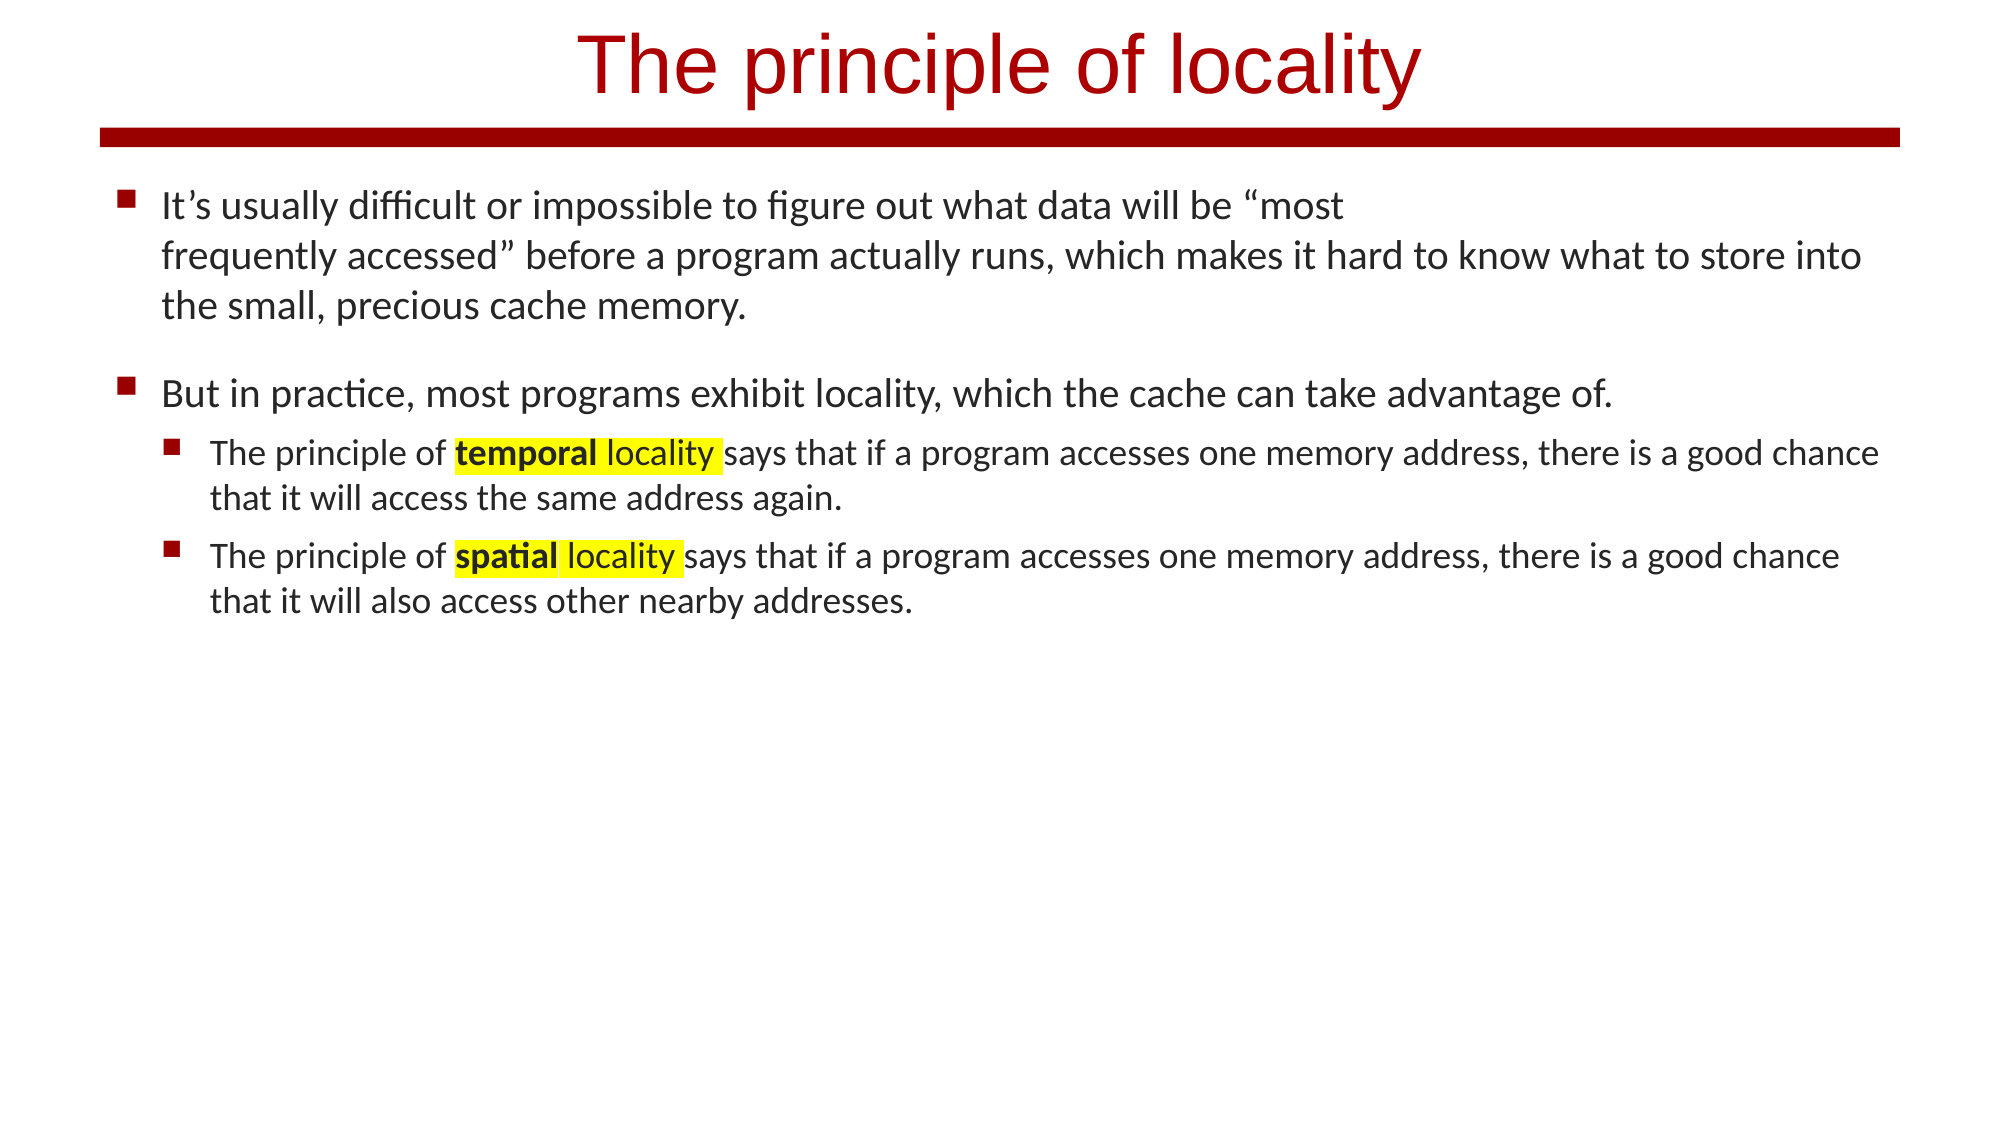

# The principle of locality
It’s usually difficult or impossible to figure out what data will be “most
frequently accessed” before a program actually runs, which makes it hard to know what to store into the small, precious cache memory.
But in practice, most programs exhibit locality, which the cache can take advantage of.
The principle of temporal locality says that if a program accesses one memory address, there is a good chance that it will access the same address again.
The principle of spatial locality says that if a program accesses one memory address, there is a good chance that it will also access other nearby addresses.